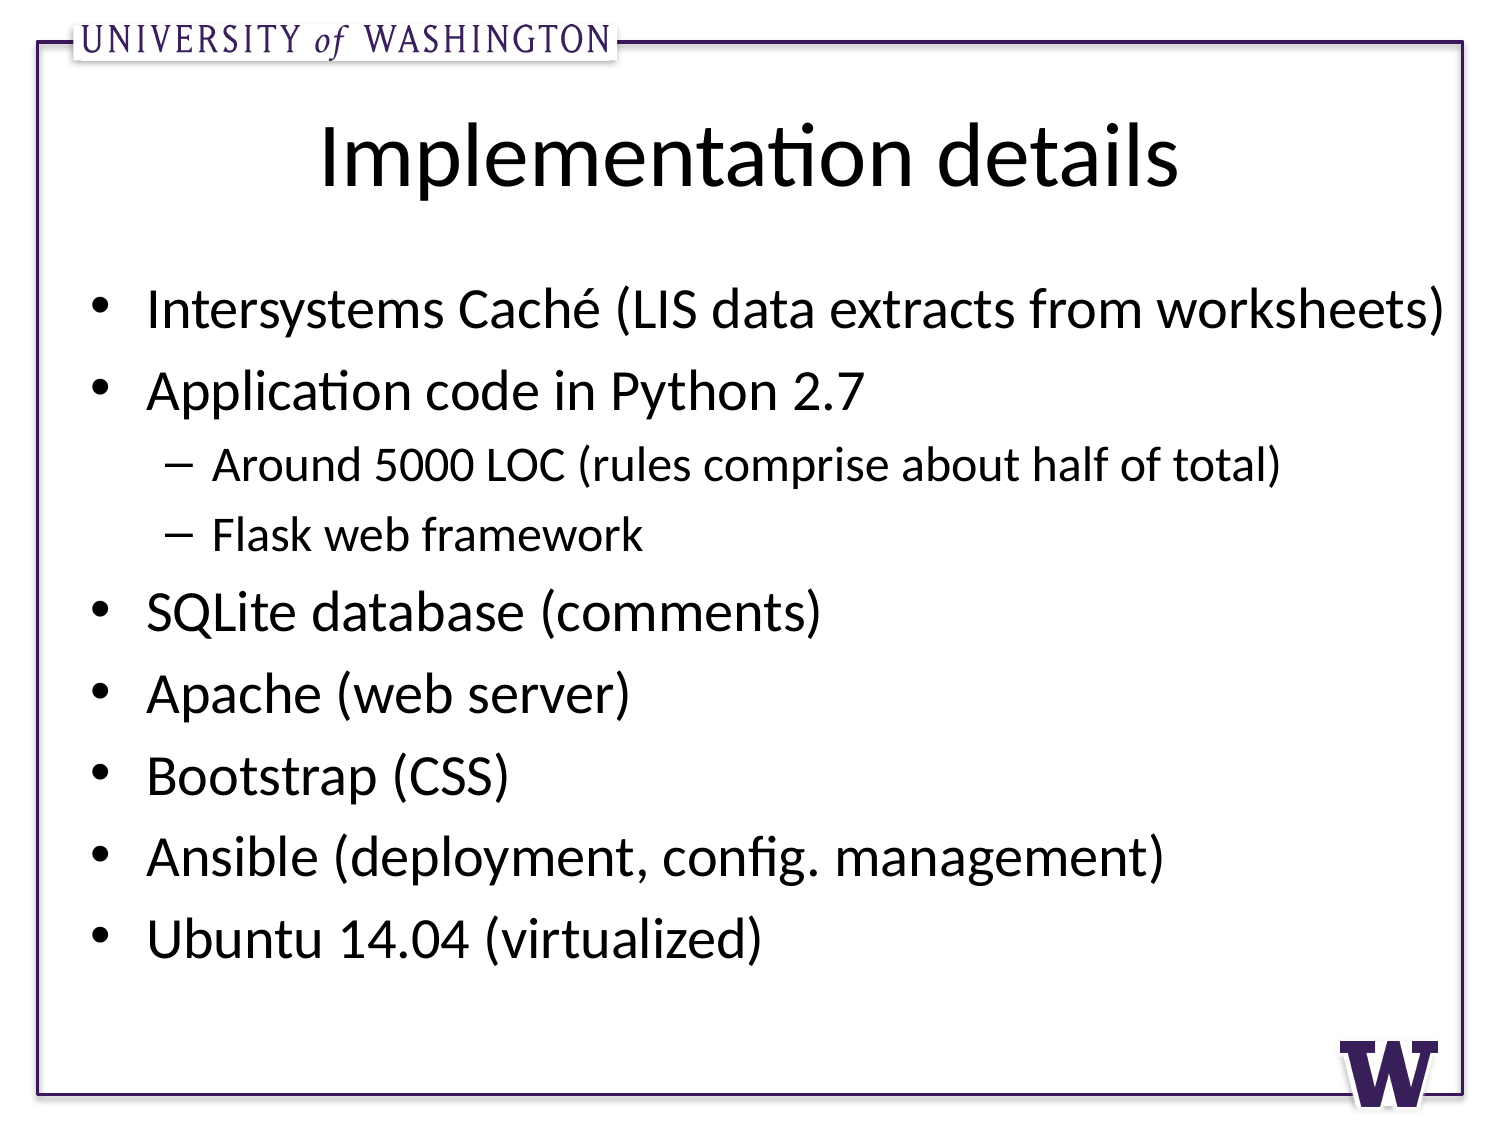

# Implementation details
Intersystems Caché (LIS data extracts from worksheets)
Application code in Python 2.7
Around 5000 LOC (rules comprise about half of total)
Flask web framework
SQLite database (comments)
Apache (web server)
Bootstrap (CSS)
Ansible (deployment, config. management)
Ubuntu 14.04 (virtualized)